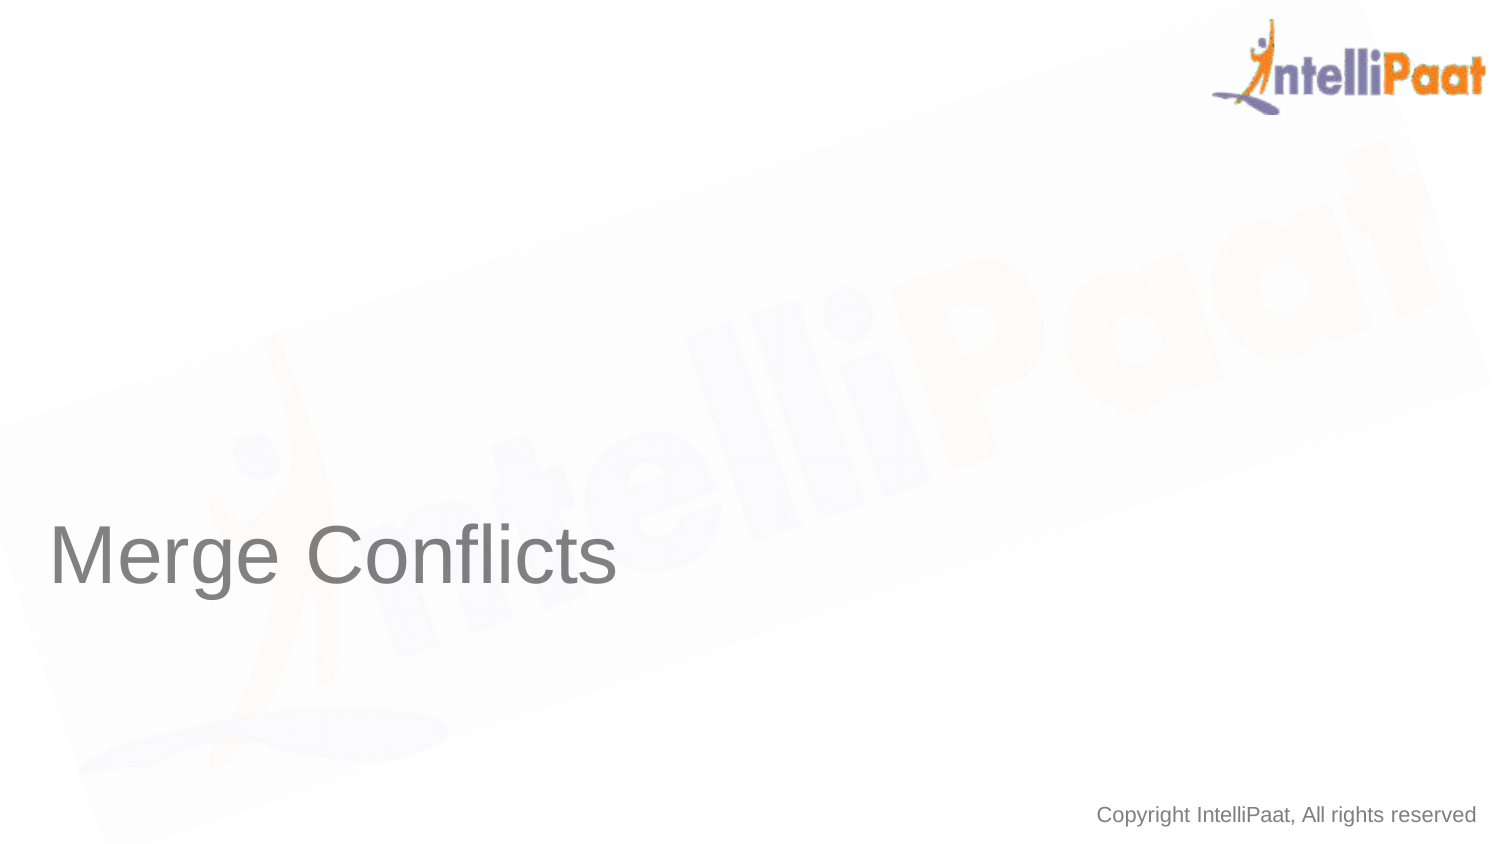

# Merge Conflicts
Copyright IntelliPaat, All rights reserved